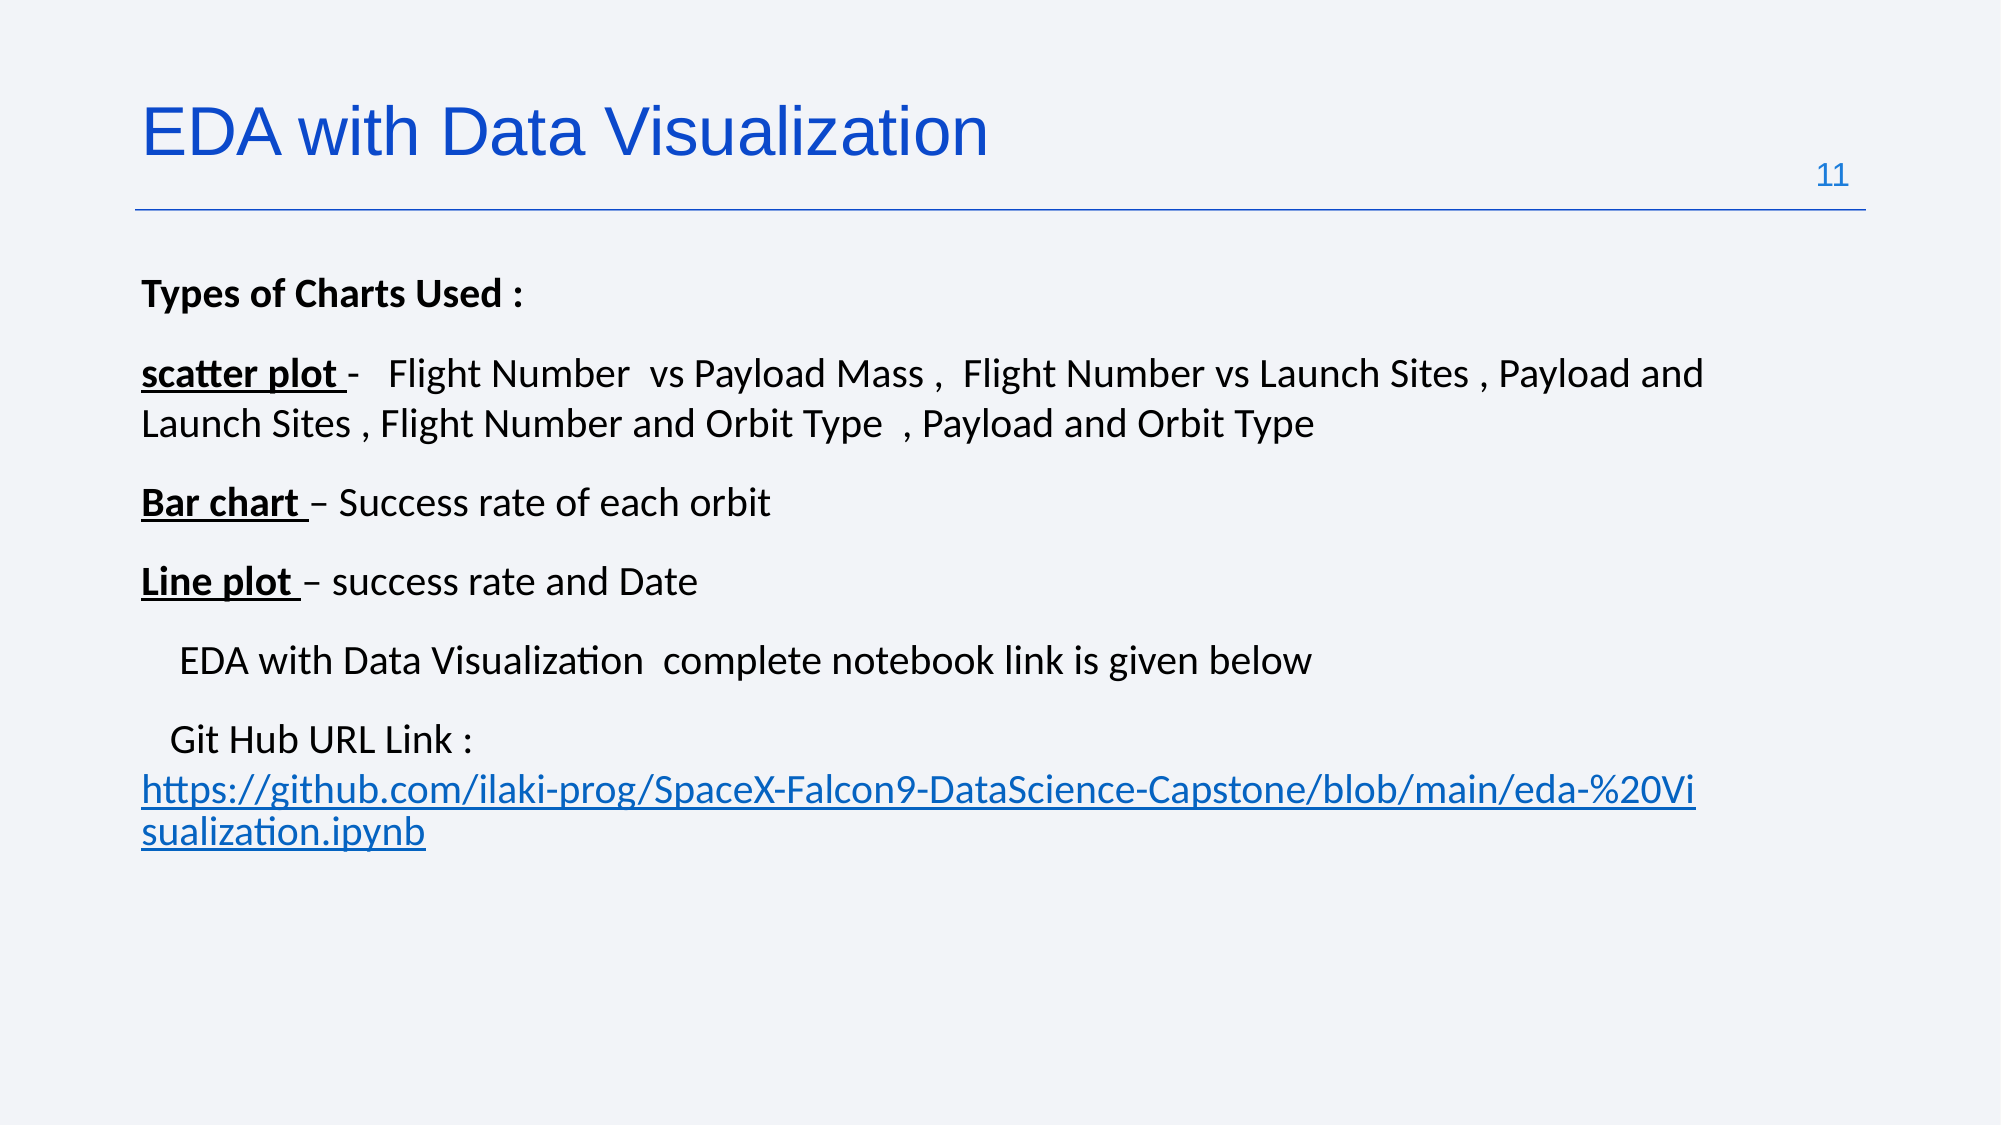

EDA with Data Visualization
11
Types of Charts Used :
scatter plot -   Flight Number  vs Payload Mass ,  Flight Number vs Launch Sites , Payload and Launch Sites , Flight Number and Orbit Type  , Payload and Orbit Type
Bar chart – Success rate of each orbit
Line plot – success rate and Date
    EDA with Data Visualization  complete notebook link is given below
   Git Hub URL Link : https://github.com/ilaki-prog/SpaceX-Falcon9-DataScience-Capstone/blob/main/eda-%20Visualization.ipynb

Git Hub URL link: